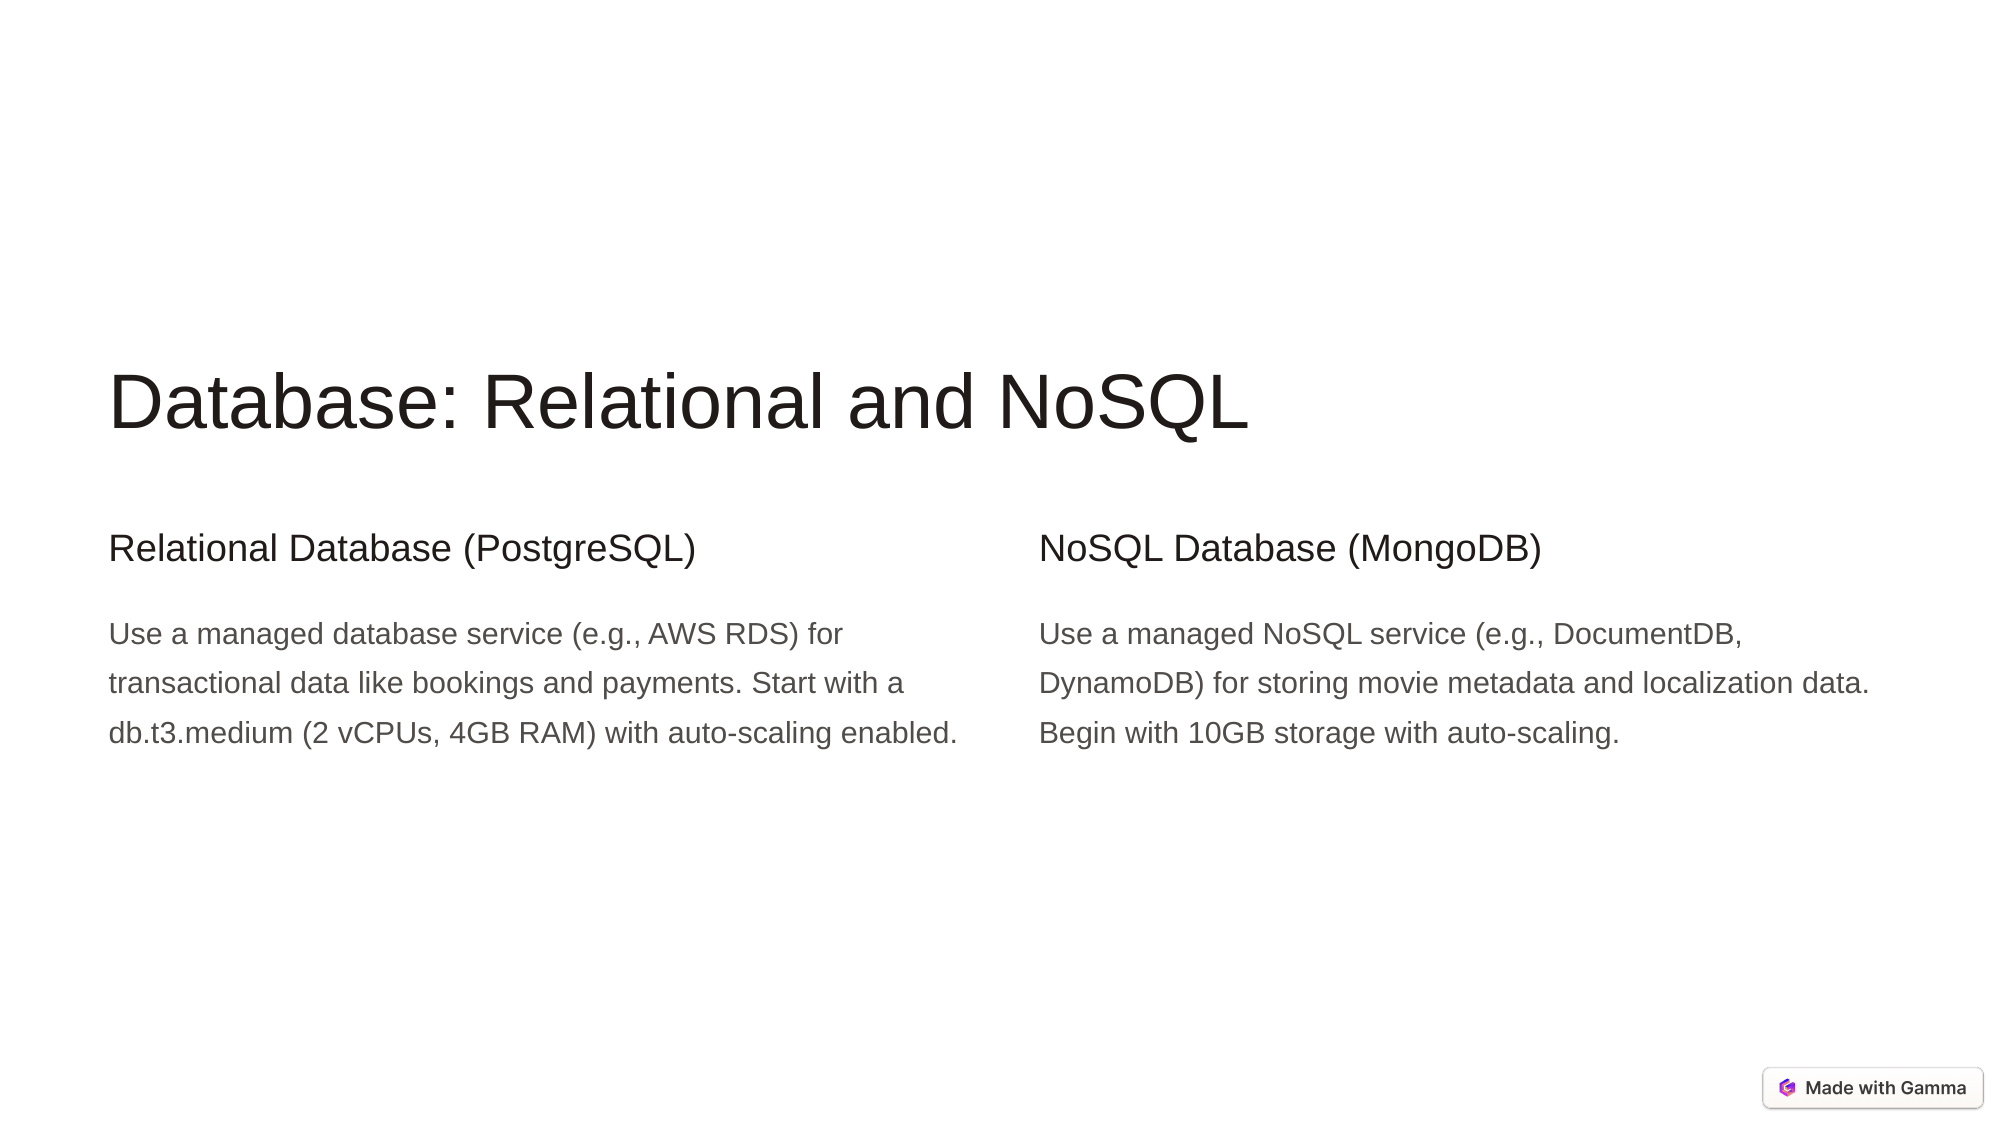

Database: Relational and NoSQL
Relational Database (PostgreSQL)
NoSQL Database (MongoDB)
Use a managed database service (e.g., AWS RDS) for transactional data like bookings and payments. Start with a db.t3.medium (2 vCPUs, 4GB RAM) with auto-scaling enabled.
Use a managed NoSQL service (e.g., DocumentDB, DynamoDB) for storing movie metadata and localization data. Begin with 10GB storage with auto-scaling.